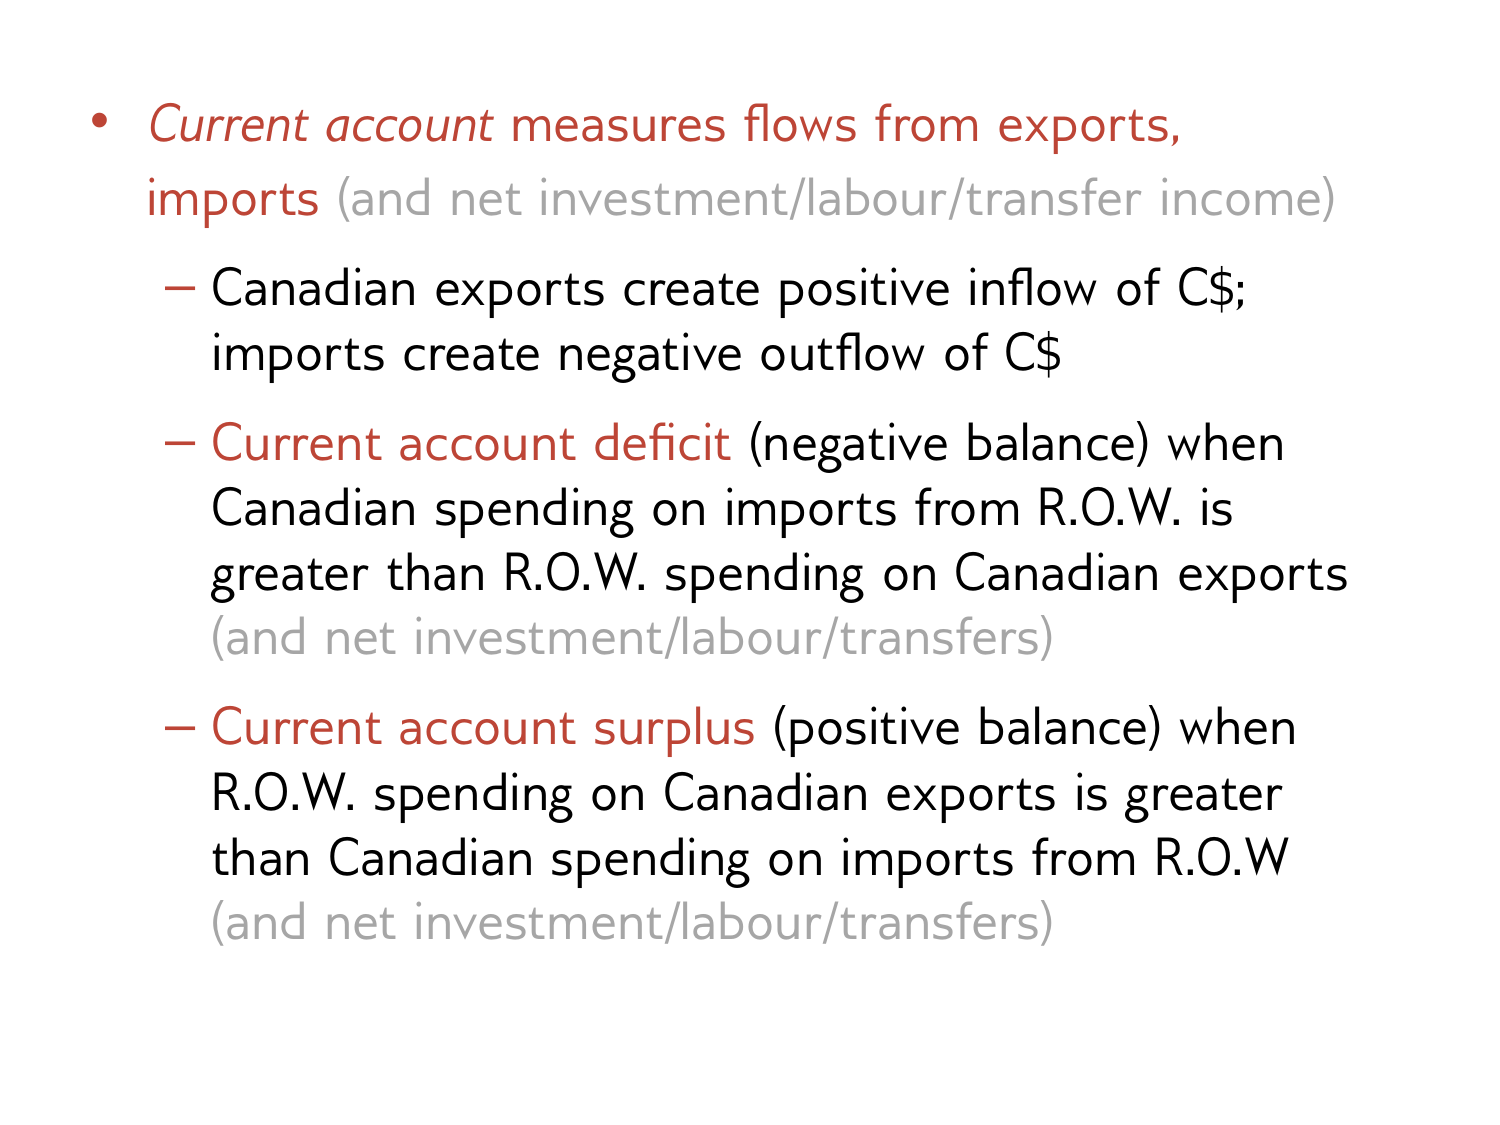

Current account measures flows from exports, imports (and net investment/labour/transfer income)
Canadian exports create positive inflow of C$;
imports create negative outflow of C$
Current account deficit (negative balance) when Canadian spending on imports from R.O.W. is greater than R.O.W. spending on Canadian exports (and net investment/labour/transfers)
Current account surplus (positive balance) when R.O.W. spending on Canadian exports is greater than Canadian spending on imports from R.O.W (and net investment/labour/transfers)